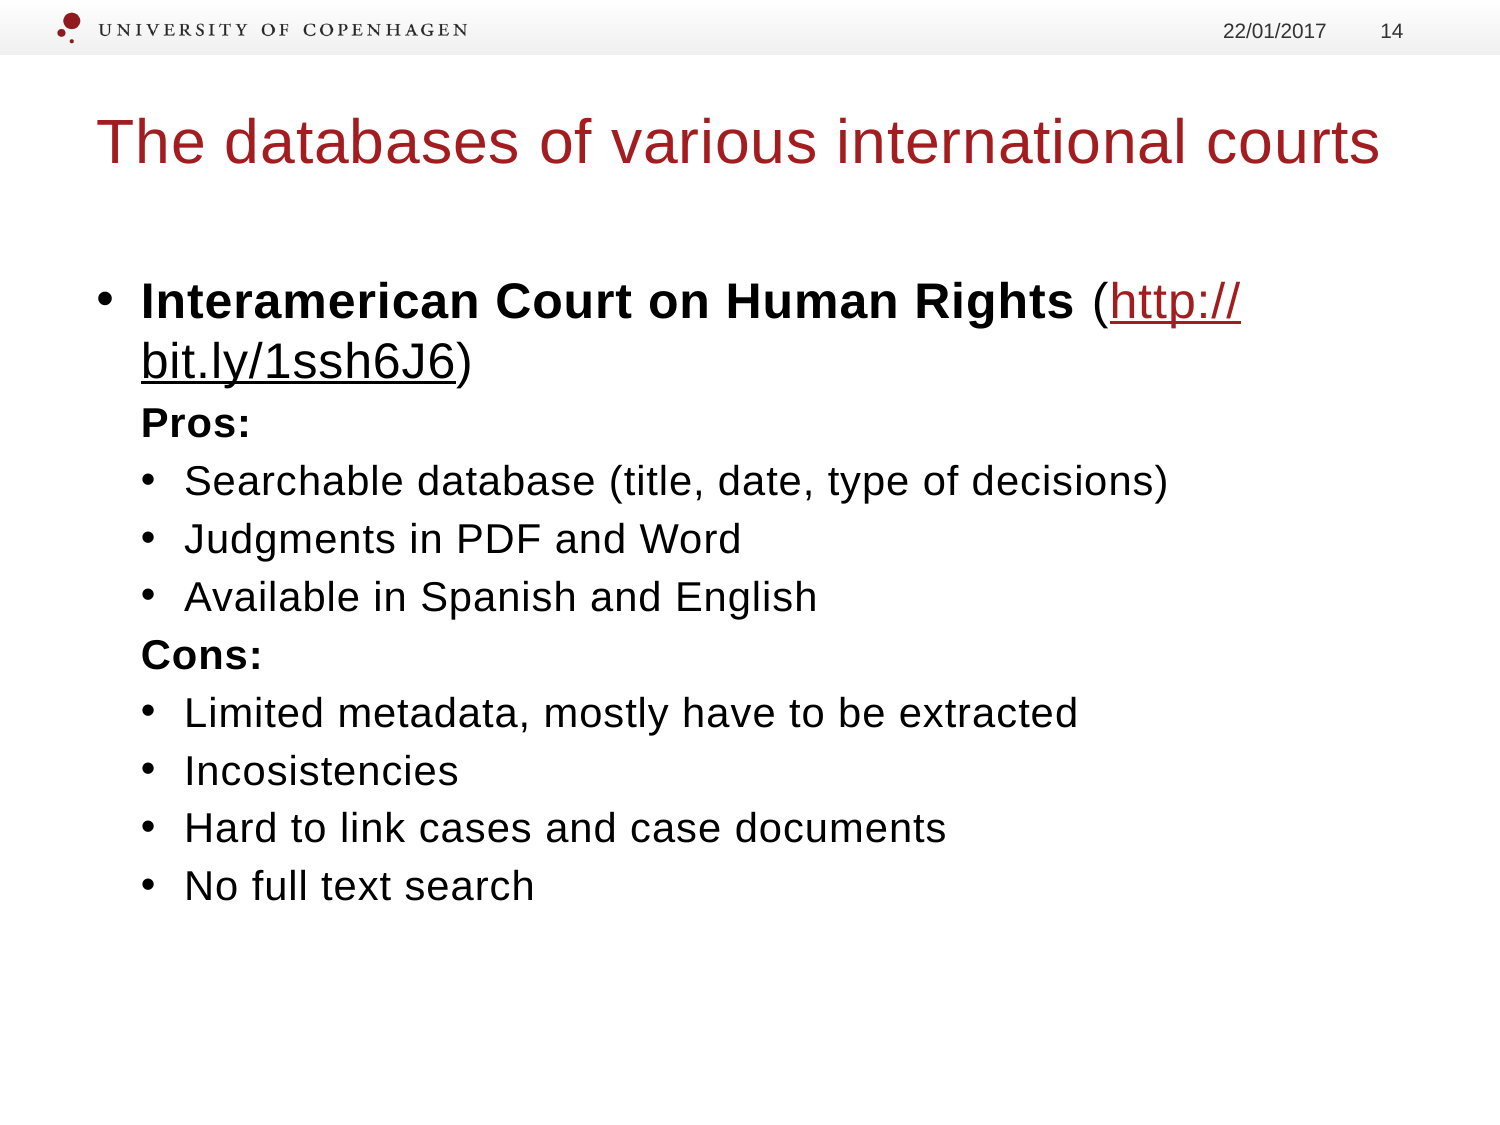

22/01/2017
14
# The databases of various international courts
Interamerican Court on Human Rights (http://bit.ly/1ssh6J6)
Pros:
Searchable database (title, date, type of decisions)
Judgments in PDF and Word
Available in Spanish and English
Cons:
Limited metadata, mostly have to be extracted
Incosistencies
Hard to link cases and case documents
No full text search